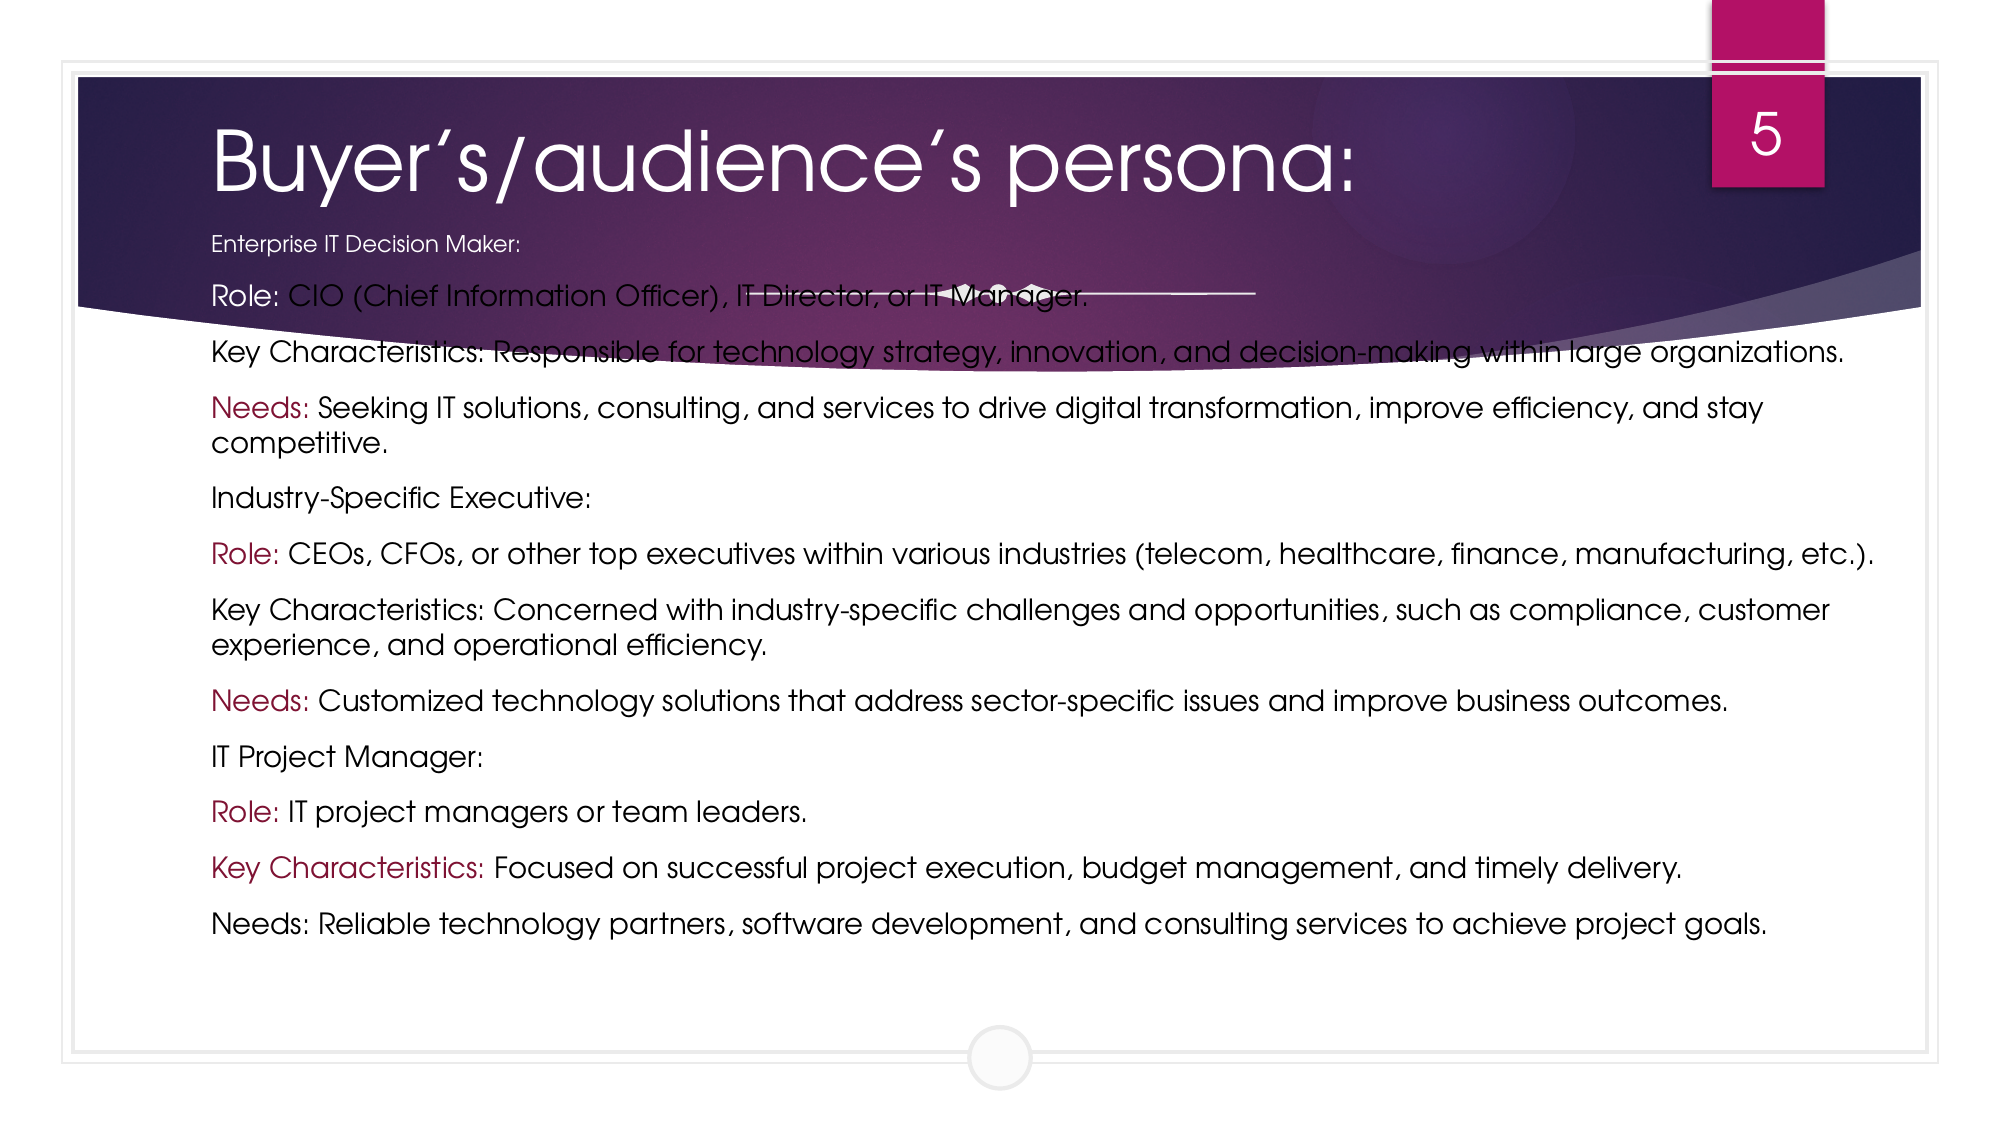

5
Buyer’s/audience’s persona:
Enterprise IT Decision Maker:
Role: CIO (Chief Information Officer), IT Director, or IT Manager.
Key Characteristics: Responsible for technology strategy, innovation, and decision-making within large organizations.
Needs: Seeking IT solutions, consulting, and services to drive digital transformation, improve efficiency, and stay competitive.
Industry-Specific Executive:
Role: CEOs, CFOs, or other top executives within various industries (telecom, healthcare, finance, manufacturing, etc.).
Key Characteristics: Concerned with industry-specific challenges and opportunities, such as compliance, customer experience, and operational efficiency.
Needs: Customized technology solutions that address sector-specific issues and improve business outcomes.
IT Project Manager:
Role: IT project managers or team leaders.
Key Characteristics: Focused on successful project execution, budget management, and timely delivery.
Needs: Reliable technology partners, software development, and consulting services to achieve project goals.